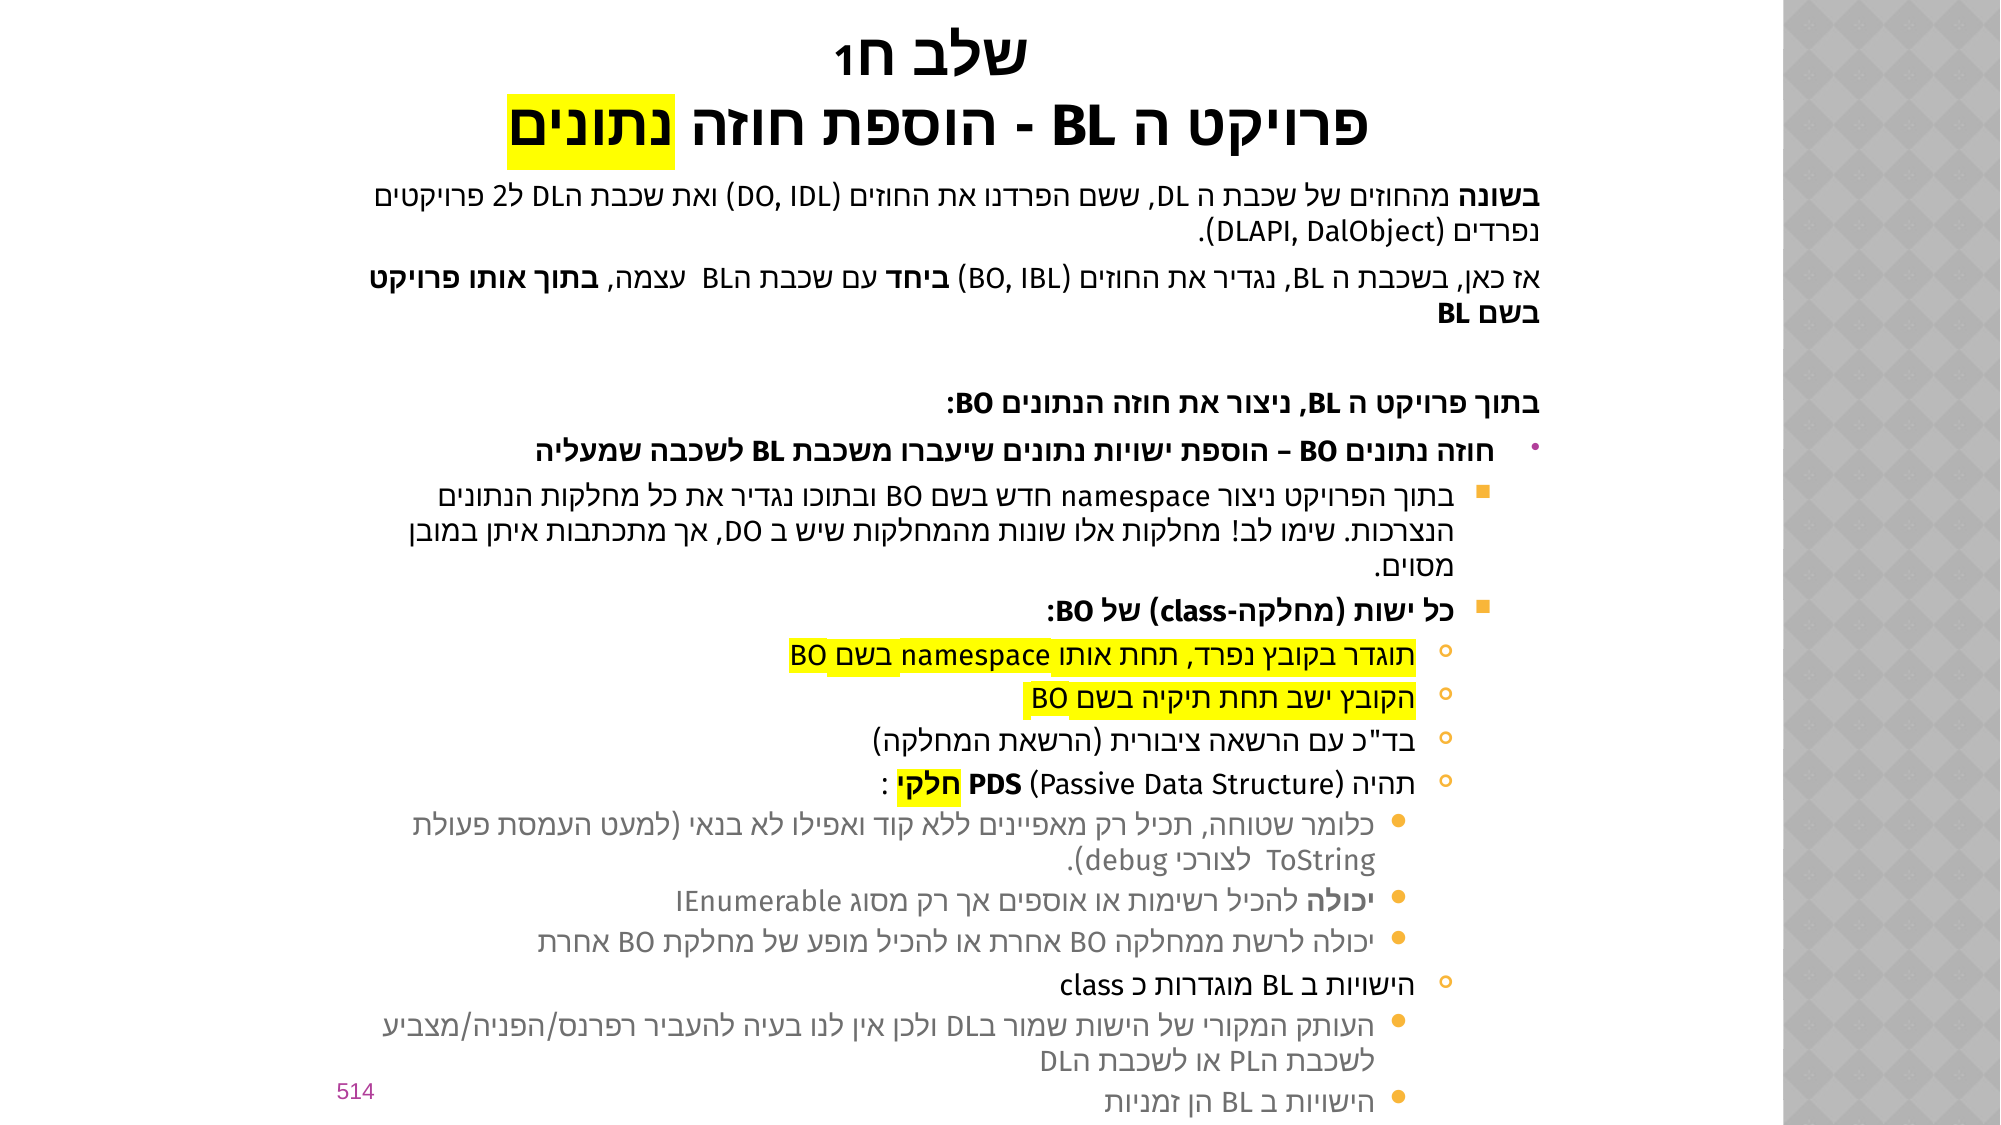

# שלב ח1 פרויקט ה BL - הוספת חוזה נתונים
בשונה מהחוזים של שכבת ה DL, ששם הפרדנו את החוזים (DO, IDL) ואת שכבת הDL ל2 פרויקטים נפרדים (DLAPI, DalObject).
אז כאן, בשכבת ה BL, נגדיר את החוזים (BO, IBL) ביחד עם שכבת הBL  עצמה, בתוך אותו פרויקט בשם BL

בתוך פרויקט ה BL, ניצור את חוזה הנתונים BO:
חוזה נתונים BO – הוספת ישויות נתונים שיעברו משכבת BL לשכבה שמעליה
בתוך הפרויקט ניצור namespace חדש בשם BO ובתוכו נגדיר את כל מחלקות הנתונים הנצרכות. שימו לב! מחלקות אלו שונות מהמחלקות שיש ב DO, אך מתכתבות איתן במובן מסוים.
כל ישות (מחלקה-class) של BO:
תוגדר בקובץ נפרד, תחת אותו namespace בשם BO
הקובץ ישב תחת תיקיה בשם BO
בד"כ עם הרשאה ציבורית (הרשאת המחלקה)
תהיה PDS (Passive Data Structure) חלקי :
כלומר שטוחה, תכיל רק מאפיינים ללא קוד ואפילו לא בנאי (למעט העמסת פעולת ToString  לצורכי debug).
יכולה להכיל רשימות או אוספים אך רק מסוג IEnumerable
יכולה לרשת ממחלקה BO אחרת או להכיל מופע של מחלקת BO אחרת
הישויות ב BL מוגדרות כ class
העותק המקורי של הישות שמור בDL ולכן אין לנו בעיה להעביר רפרנס/הפניה/מצביע לשכבת הPL או לשכבת הDL
הישויות ב BL הן זמניות
514